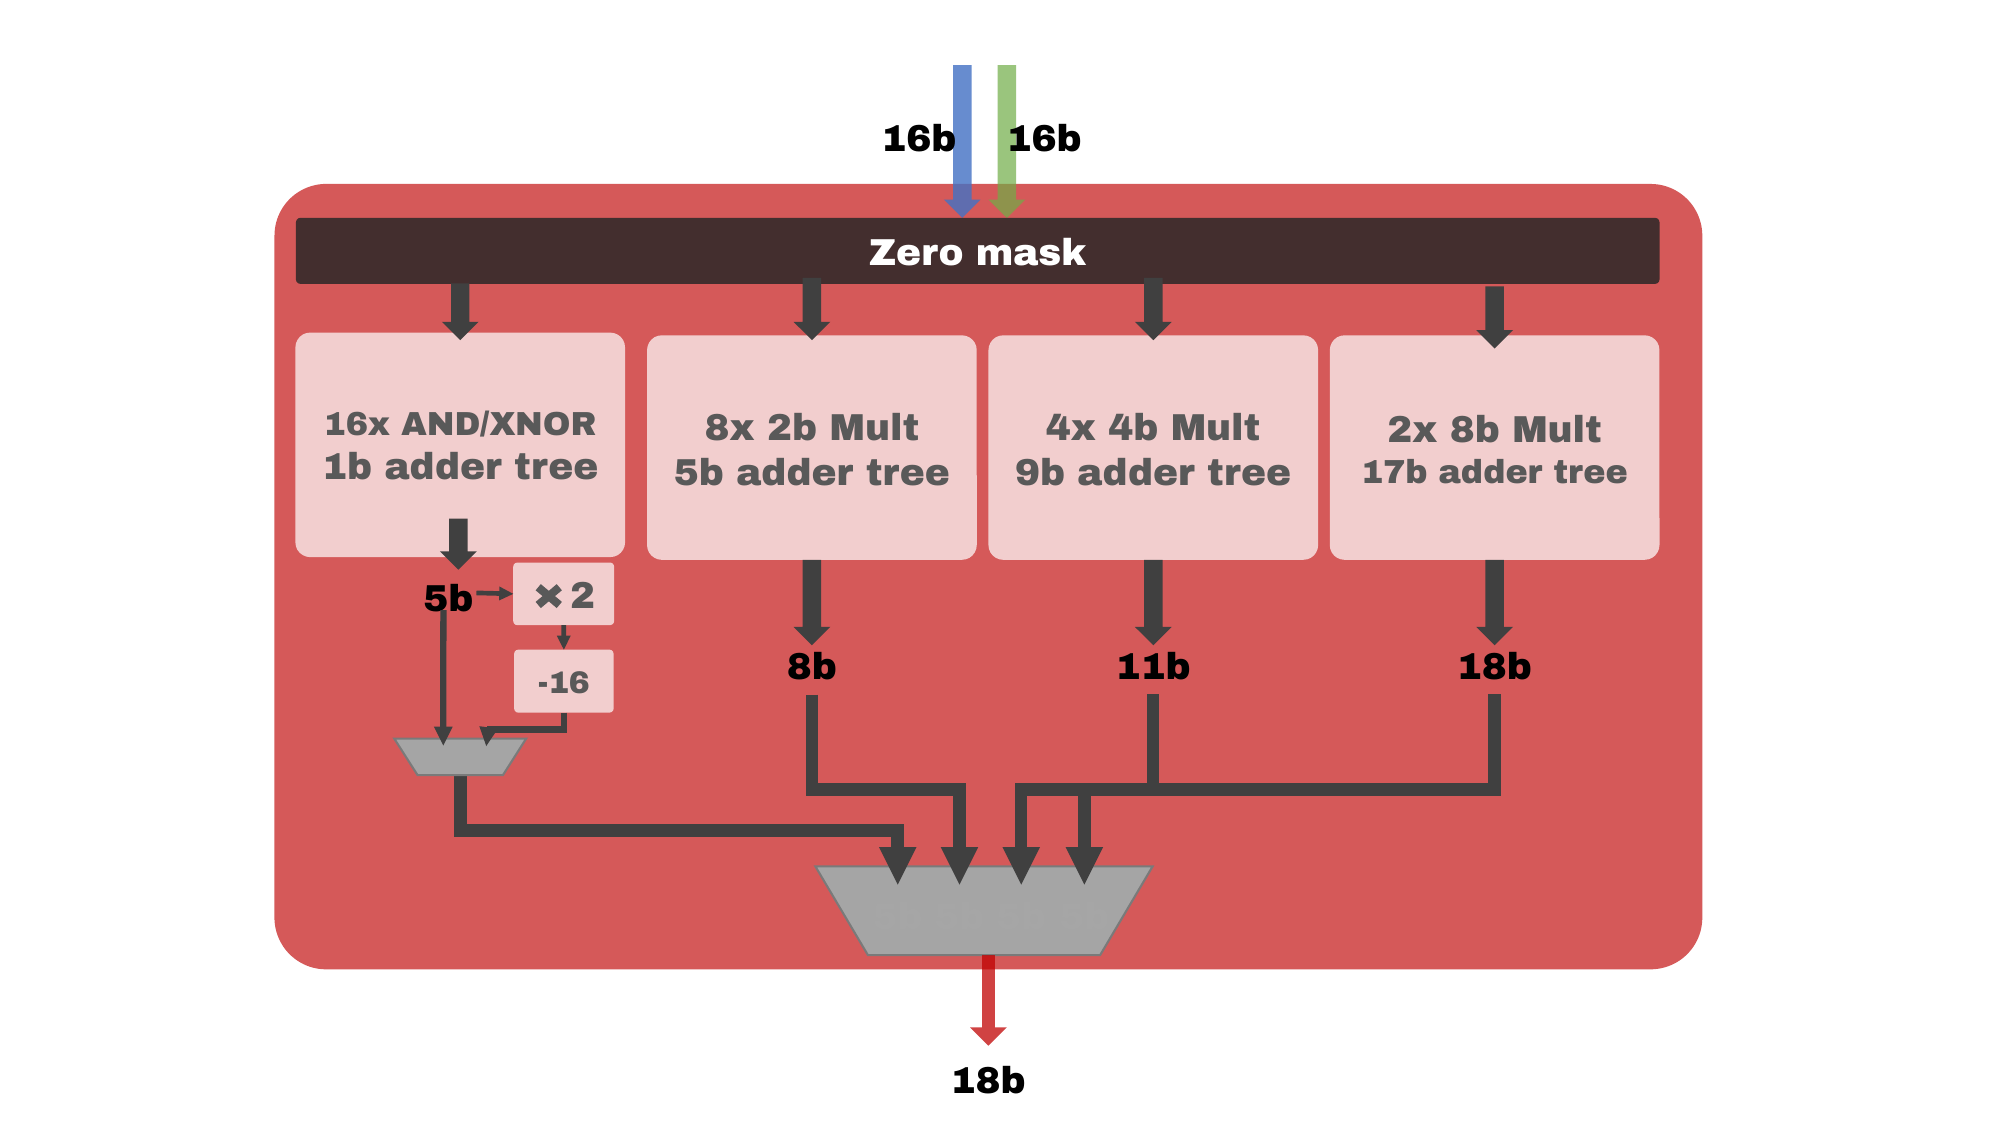

16b
16b

Zero mask

16x AND/XNOR
1b adder tree
8x 2b Mult
5b adder tree
4x 4b Mult
9b adder tree
2x 8b Mult
17b adder tree

   2

5b
11b
18b
8b
-16

5b
5b
5b
5b

18b